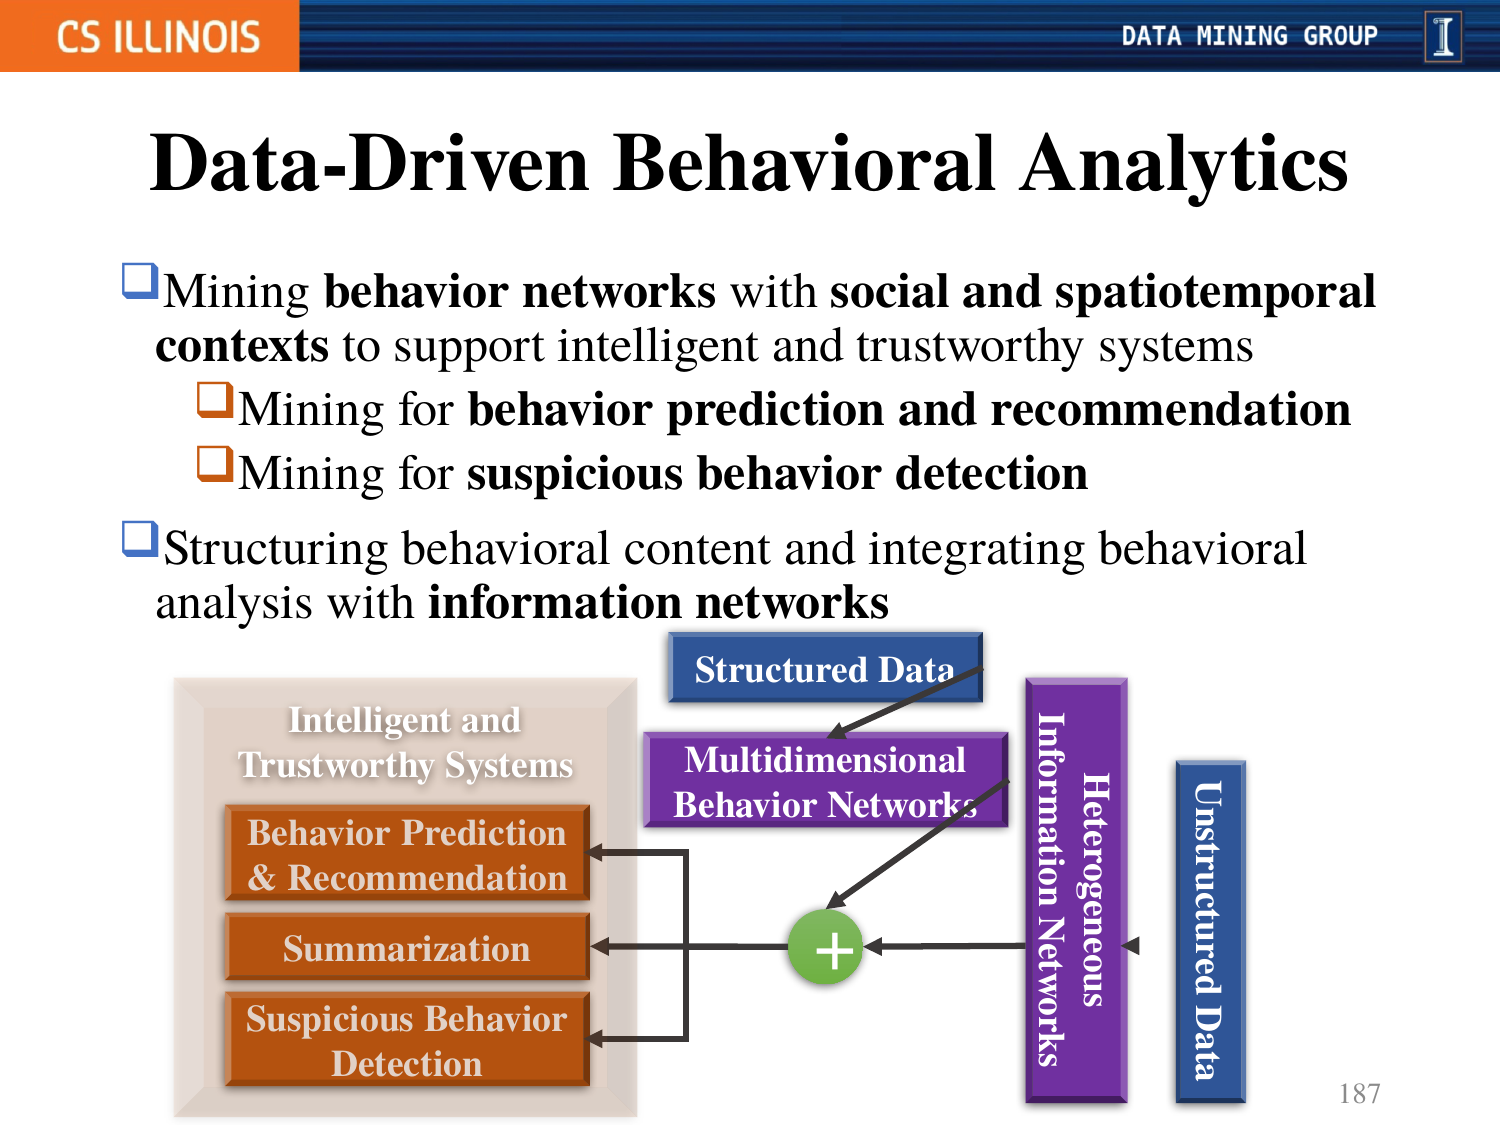

# Data-Driven Behavioral Analytics
Mining behavior networks with social and spatiotemporal contexts to support intelligent and trustworthy systems
Mining for behavior prediction and recommendation
Mining for suspicious behavior detection
Structuring behavioral content and integrating behavioral analysis with information networks

Structured Data
Intelligent and Trustworthy Systems

Multidimensional Behavior Networks
Behavior Prediction
& Recommendation
Heterogeneous Information Networks
Unstructured Data
+
Summarization
Suspicious Behavior Detection
187